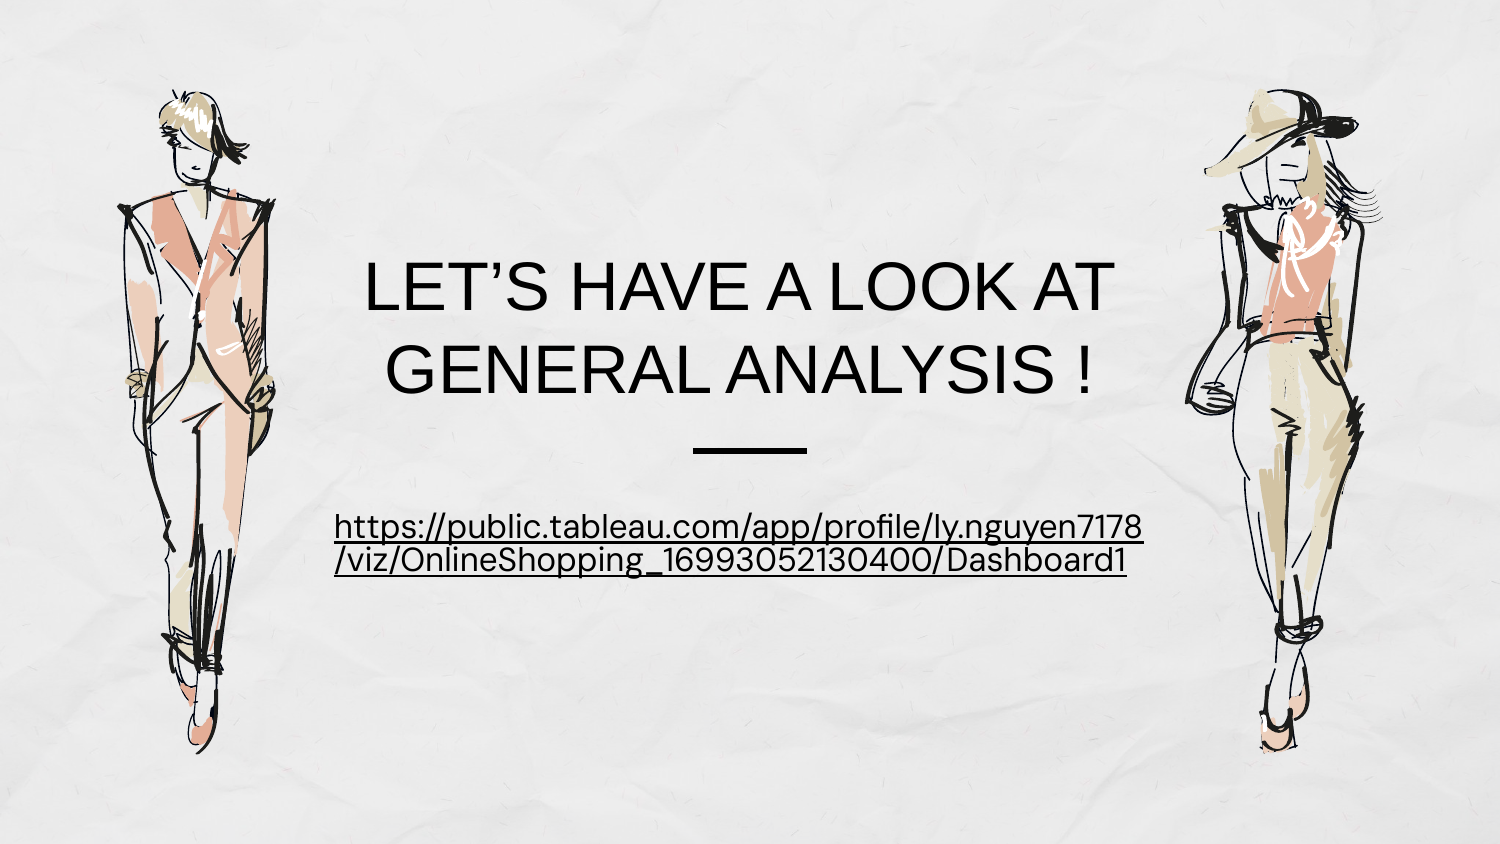

# LET’S HAVE A LOOK AT GENERAL ANALYSIS !
https://public.tableau.com/app/profile/ly.nguyen7178/viz/OnlineShopping_16993052130400/Dashboard1